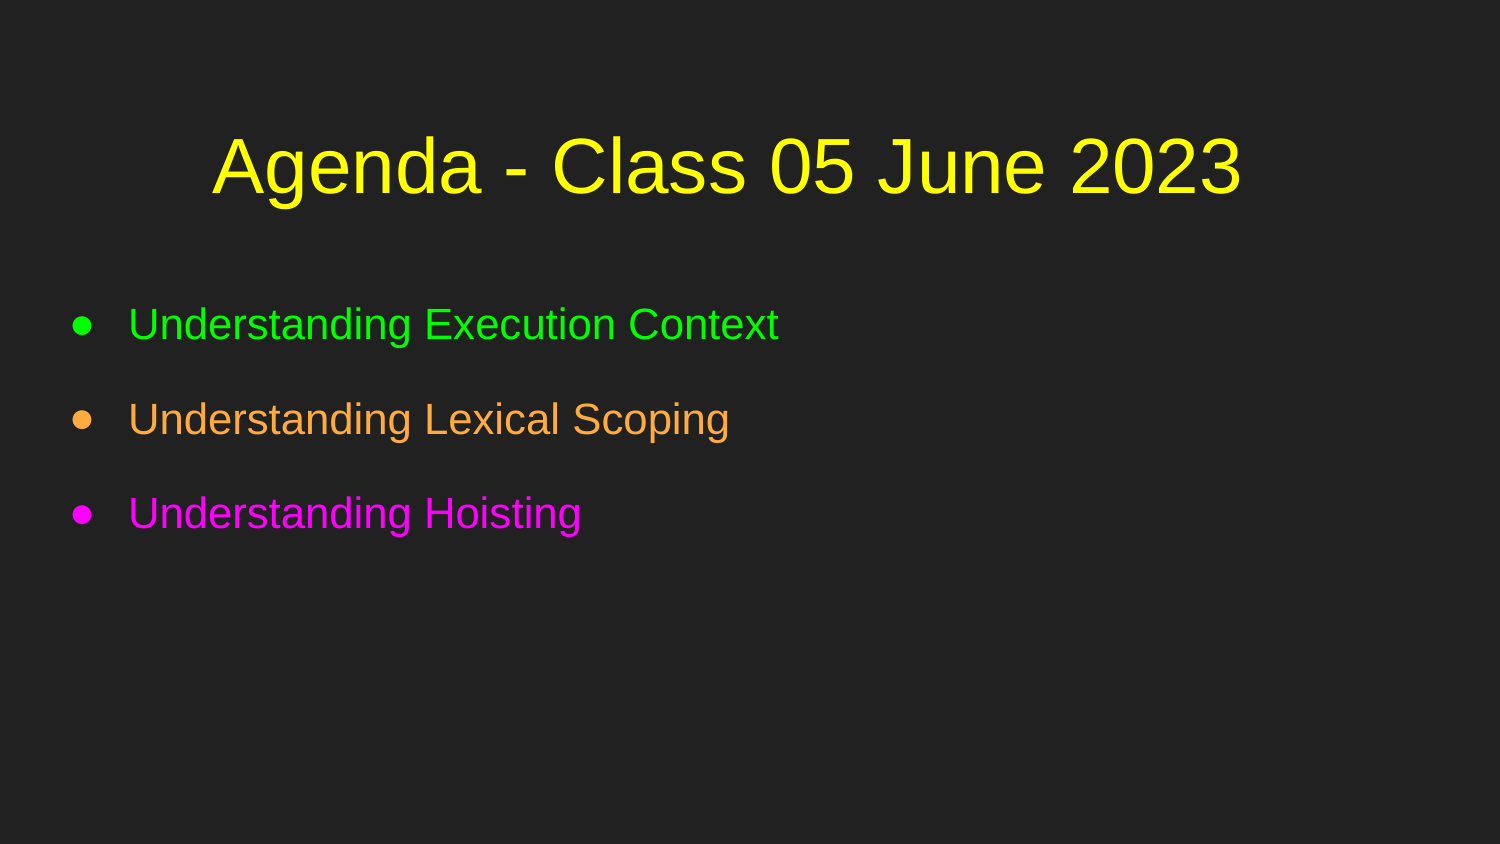

# Agenda - Class 05 June 2023

Understanding Execution Context

Understanding Lexical Scoping

Understanding Hoisting